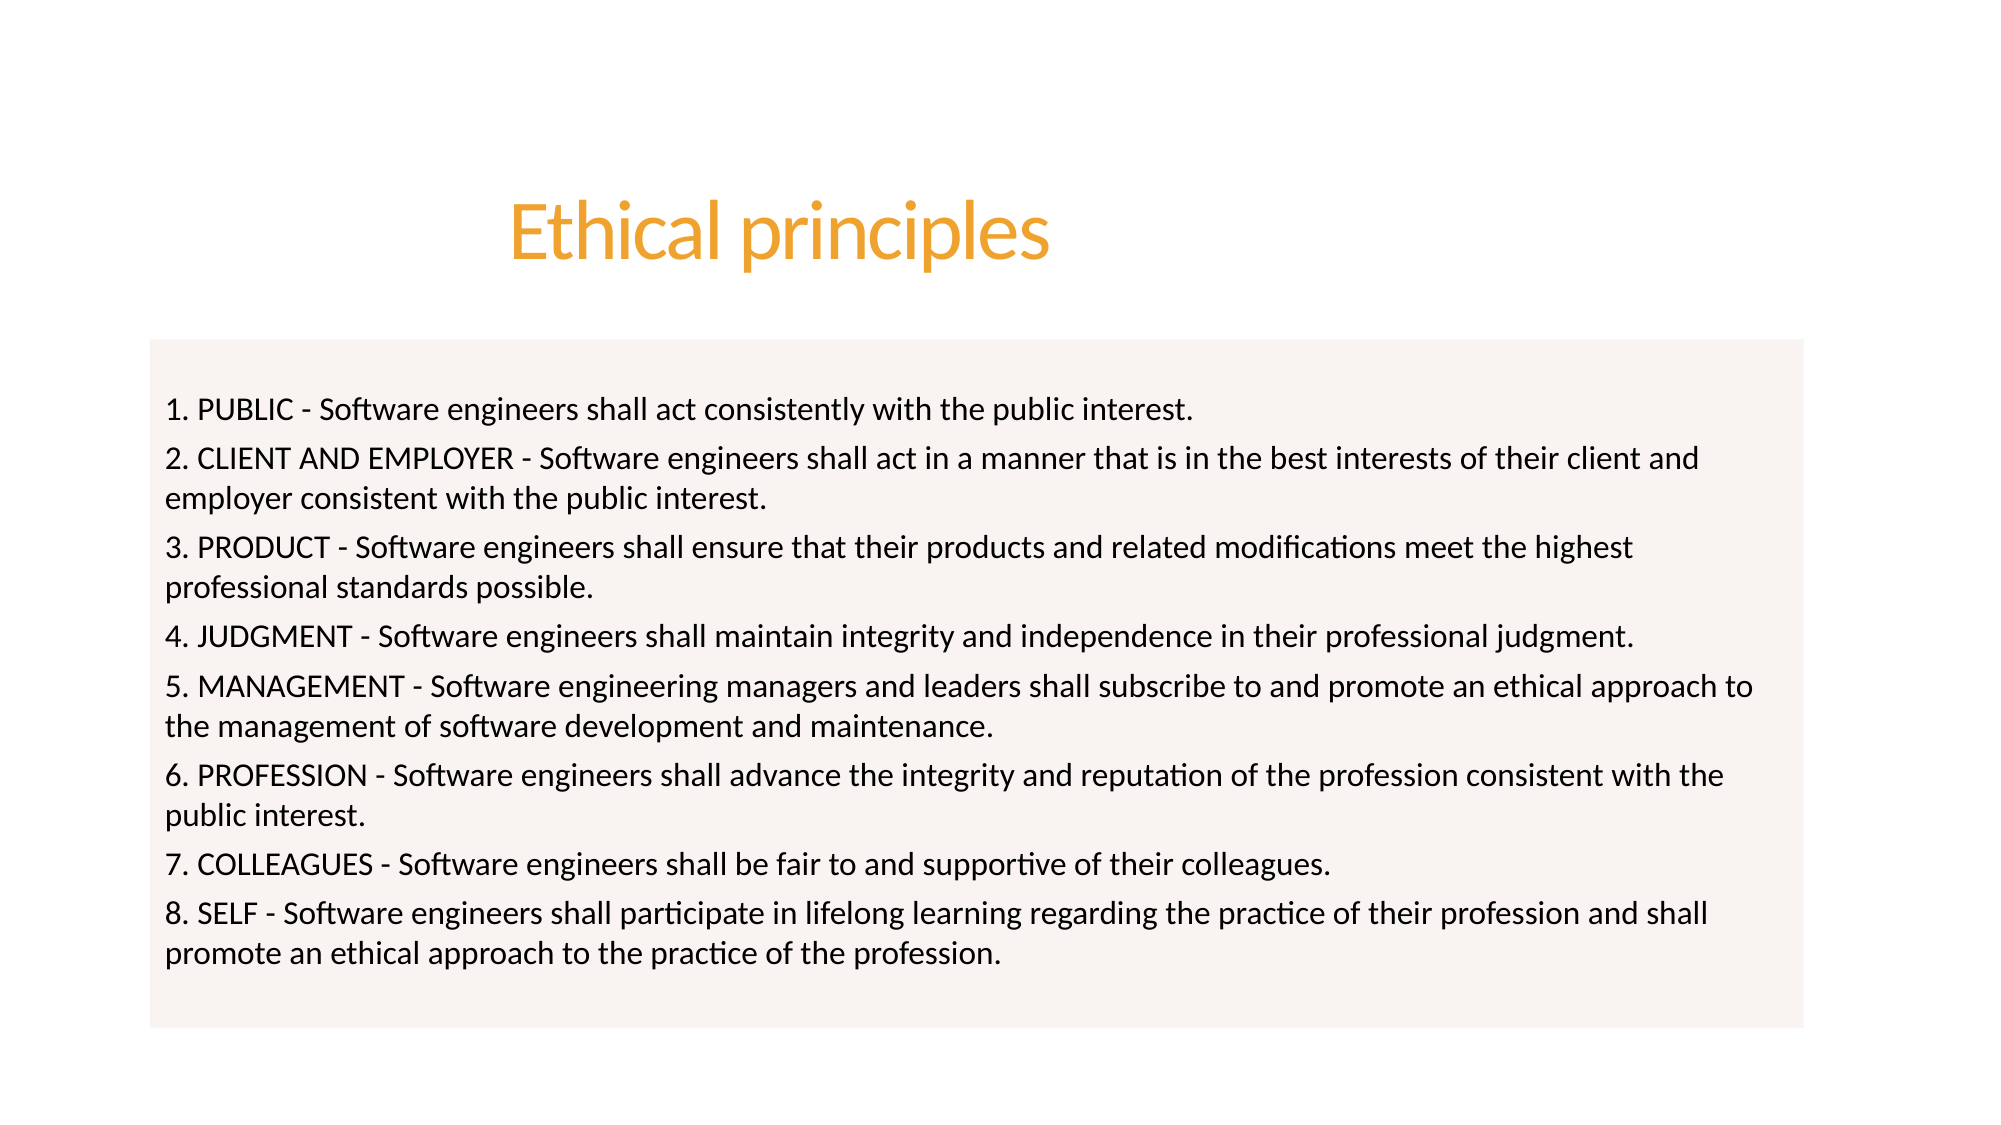

# Ethical principles

1. PUBLIC - Software engineers shall act consistently with the public interest.
2. CLIENT AND EMPLOYER - Software engineers shall act in a manner that is in the best interests of their client and employer consistent with the public interest.
3. PRODUCT - Software engineers shall ensure that their products and related modifications meet the highest professional standards possible.
4. JUDGMENT - Software engineers shall maintain integrity and independence in their professional judgment.
5. MANAGEMENT - Software engineering managers and leaders shall subscribe to and promote an ethical approach to the management of software development and maintenance.
6. PROFESSION - Software engineers shall advance the integrity and reputation of the profession consistent with the public interest.
7. COLLEAGUES - Software engineers shall be fair to and supportive of their colleagues.
8. SELF - Software engineers shall participate in lifelong learning regarding the practice of their profession and shall promote an ethical approach to the practice of the profession.